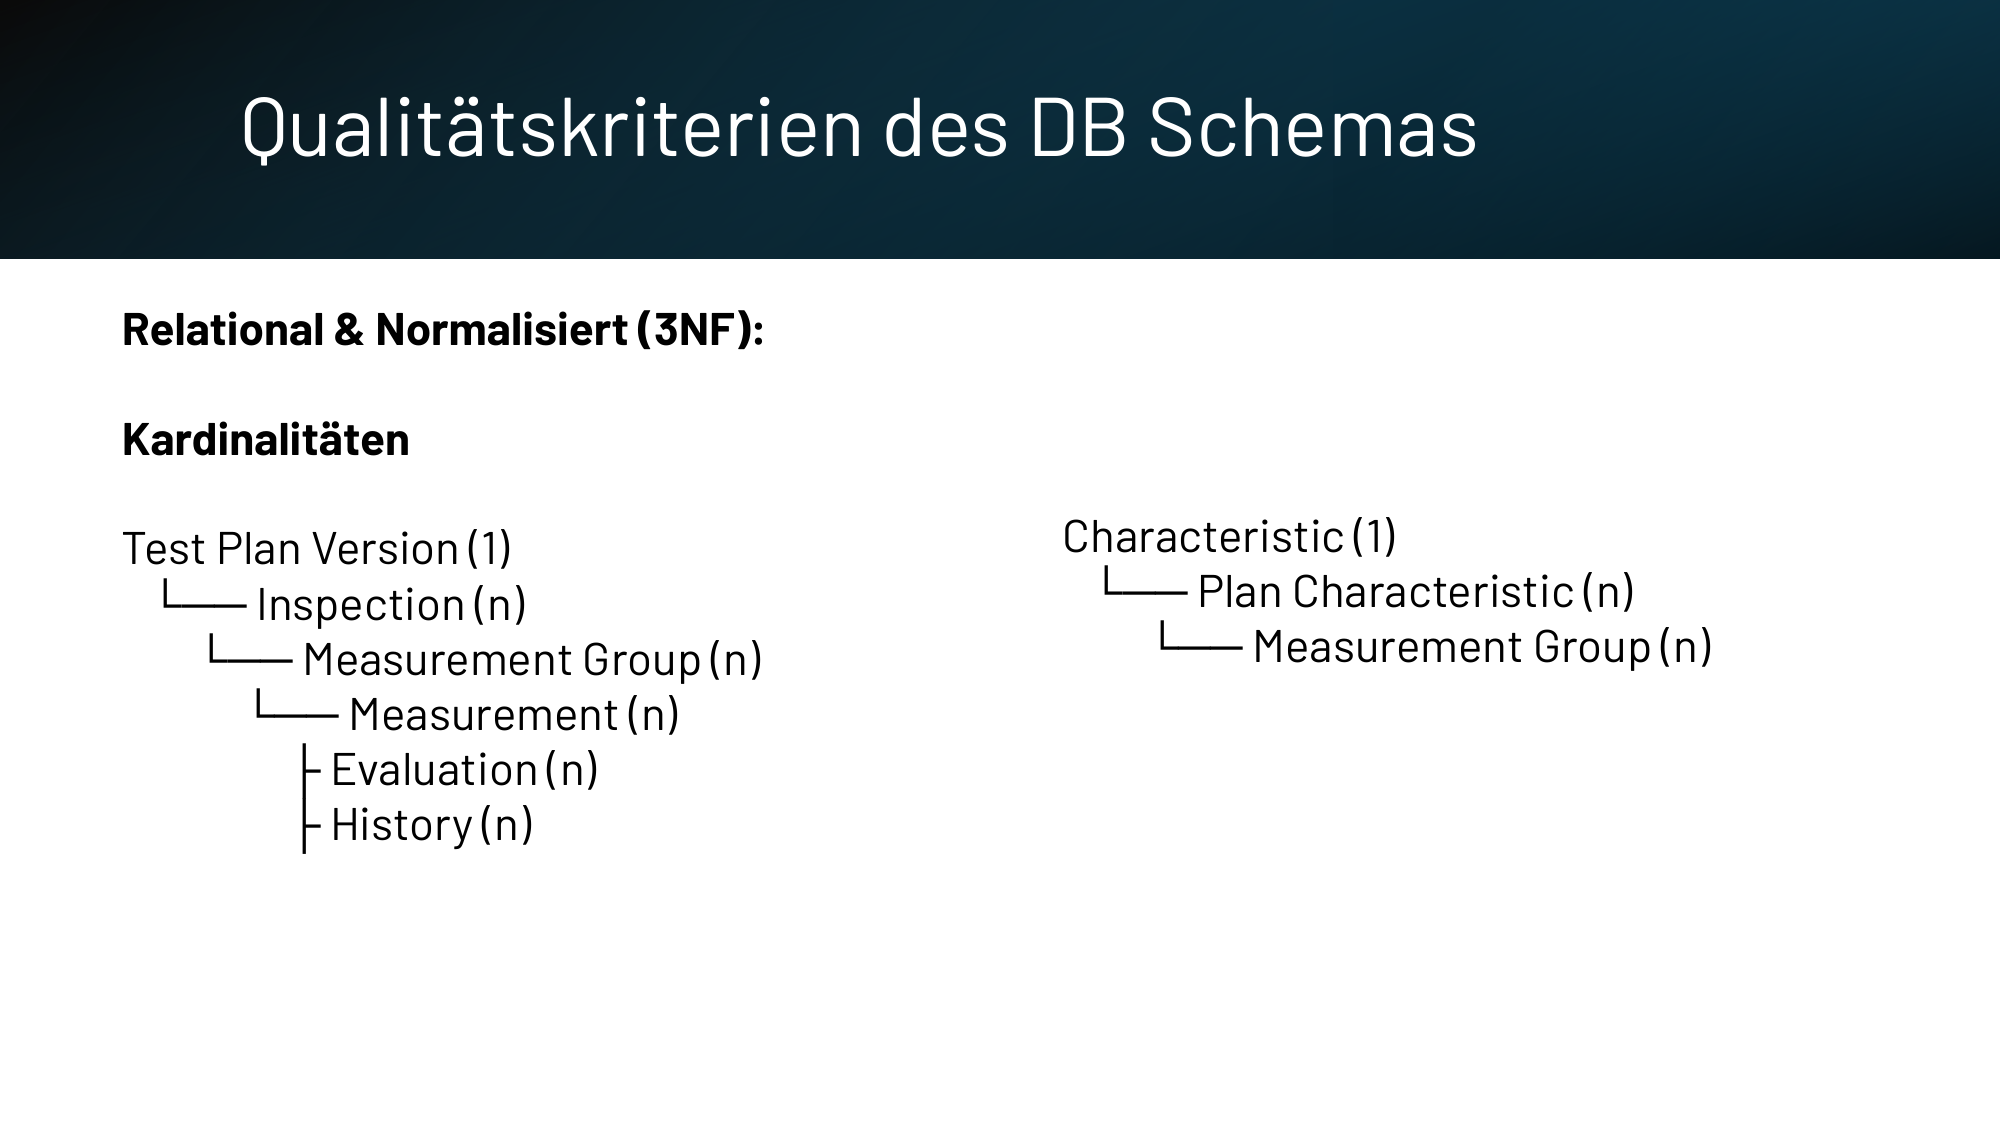

# Qualitätskriterien des DB Schemas
| Relational & Normalisiert (3NF): Kardinalitäten Test Plan Version (1)    └── Inspection (n)         └── Measurement Group (n)              └── Measurement (n)                   ├ Evaluation (n)                   ├ History (n) |  |
| --- | --- |
|  |  |
|  |  |
Characteristic (1)
   └── Plan Characteristic (n)
         └── Measurement Group (n)